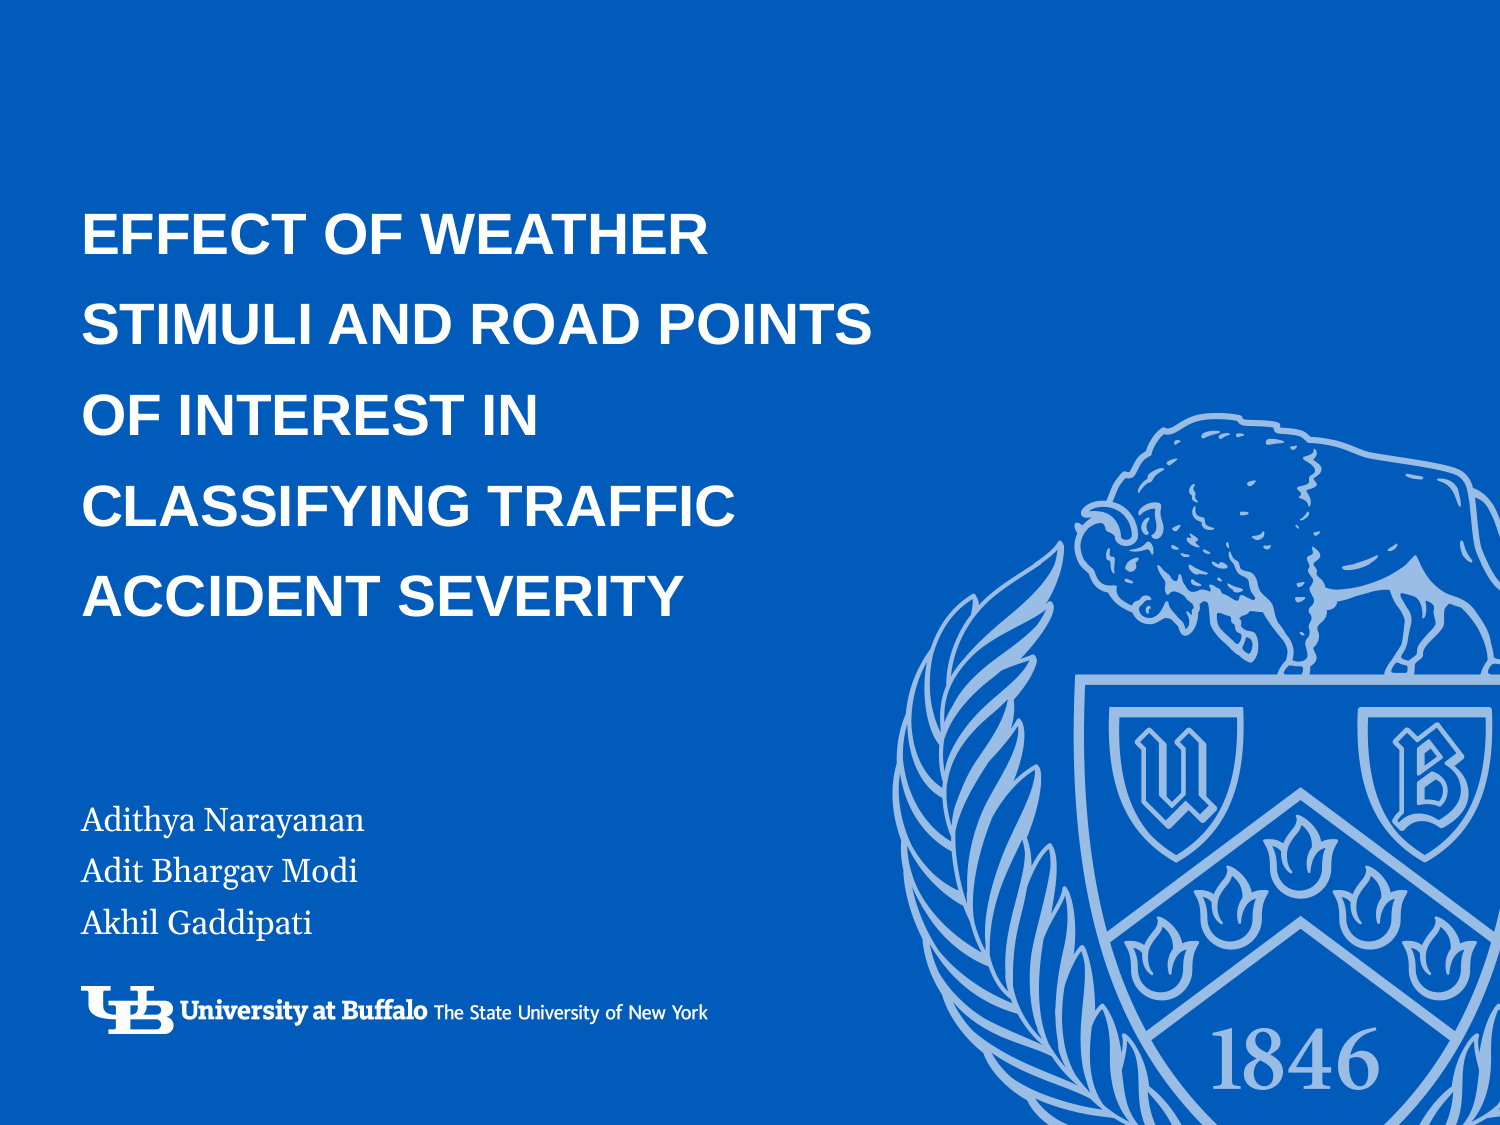

# effect of weather stimuli and road points of interest in classifying traffic accident severity
Adithya Narayanan
Adit Bhargav Modi
Akhil Gaddipati